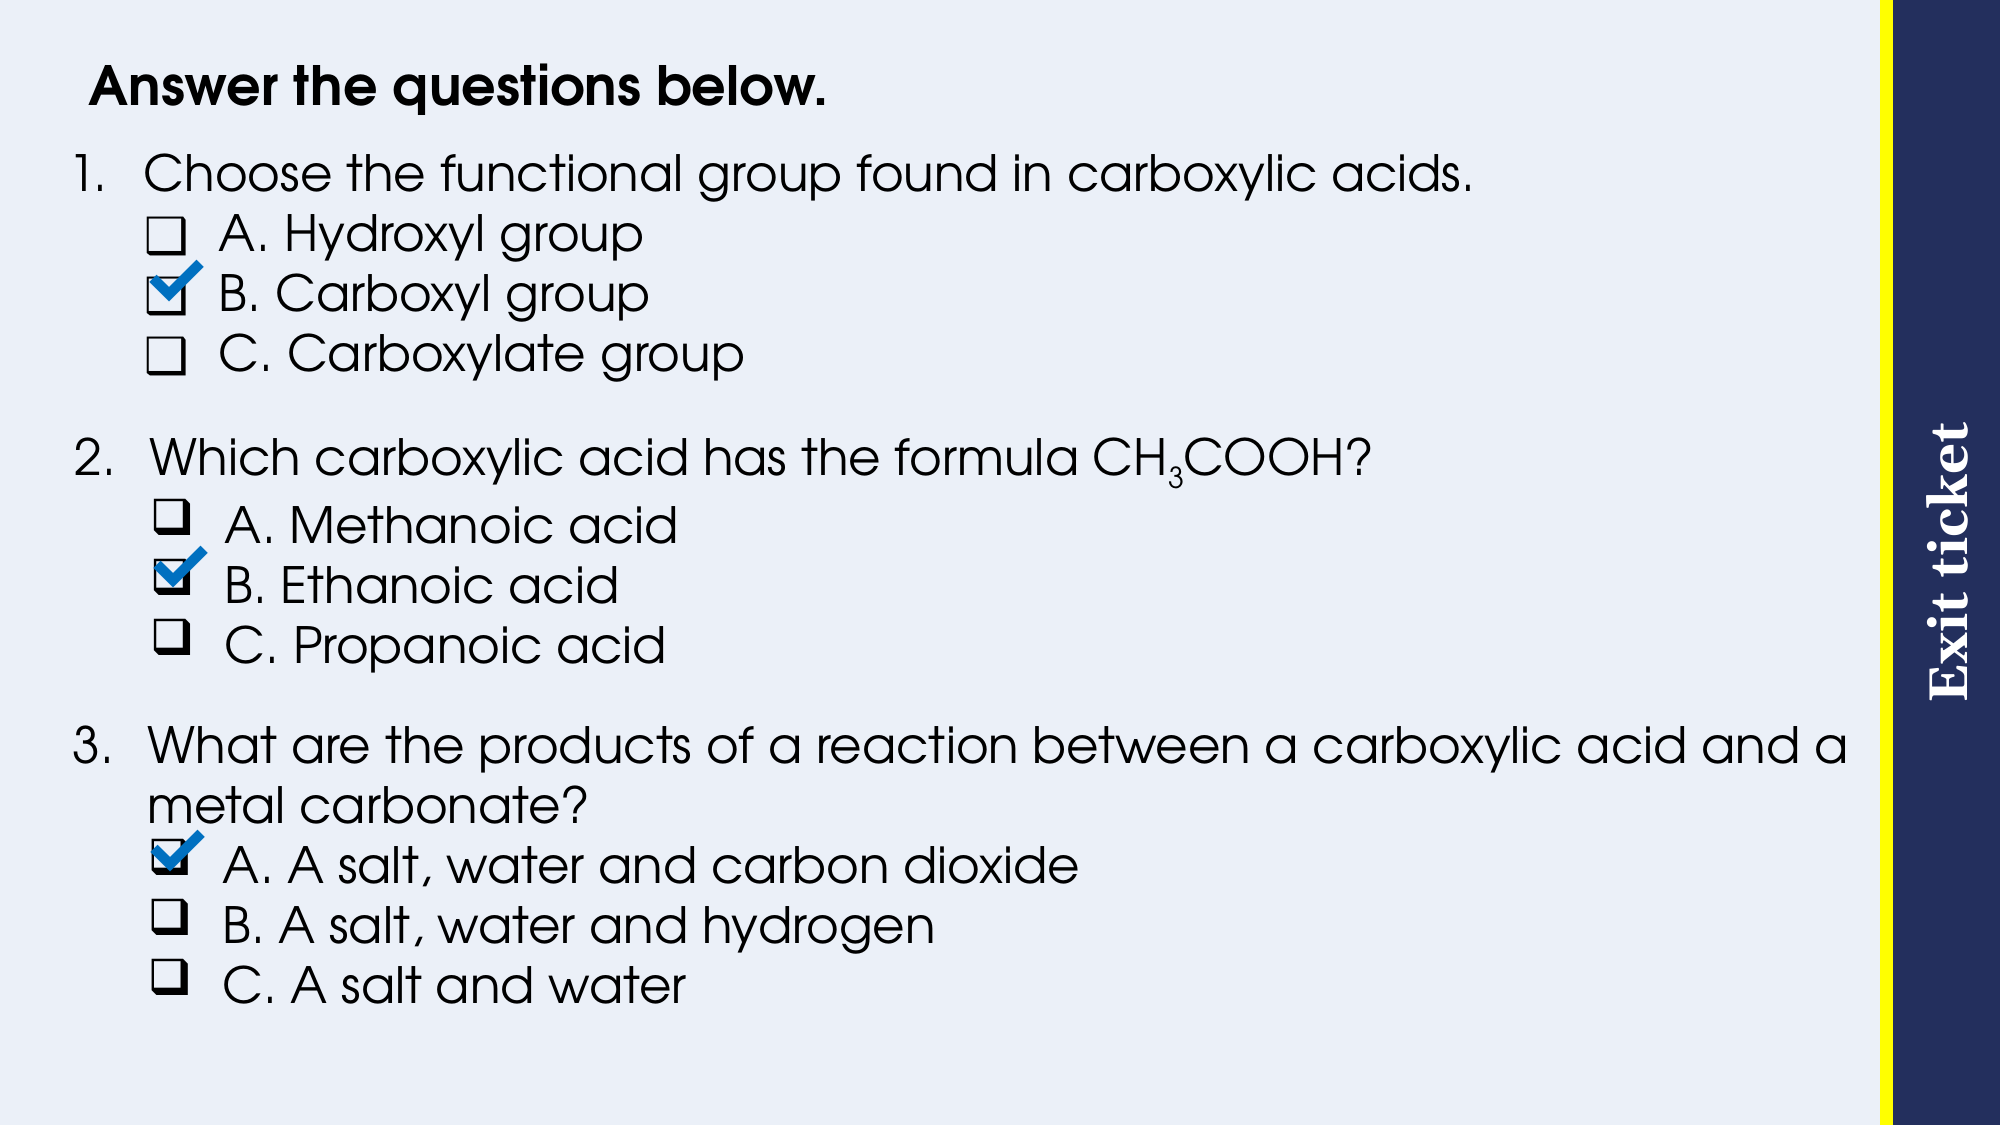

# Answer the questions below.
Choose the functional group found in carboxylic acids.
A. Hydroxyl group
B. Carboxyl group
C. Carboxylate group
✓
Which carboxylic acid has the formula CH3COOH?
A. Methanoic acid
B. Ethanoic acid
C. Propanoic acid
✓
What are the products of a reaction between a carboxylic acid and a metal carbonate?
A. A salt, water and carbon dioxide
B. A salt, water and hydrogen
C. A salt and water

✓